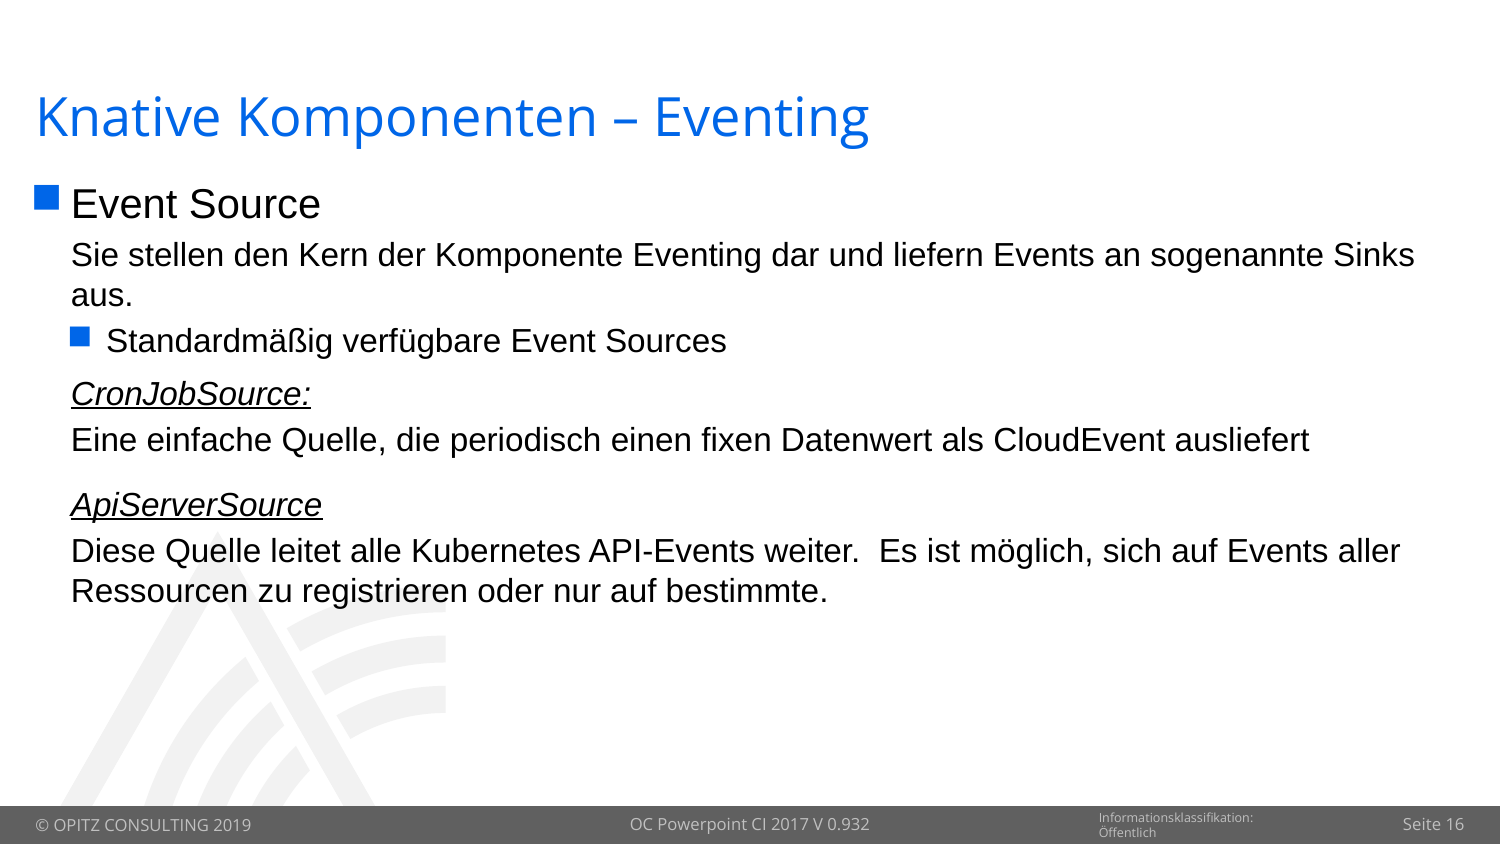

# Knative Komponenten – Eventing
Event Source
Sie stellen den Kern der Komponente Eventing dar und liefern Events an sogenannte Sinks aus.
Standardmäßig verfügbare Event Sources
CronJobSource:
Eine einfache Quelle, die periodisch einen fixen Datenwert als CloudEvent ausliefert
ApiServerSource
Diese Quelle leitet alle Kubernetes API-Events weiter.  Es ist möglich, sich auf Events aller Ressourcen zu registrieren oder nur auf bestimmte.

OC Powerpoint CI 2017 V 0.932
Seite 16